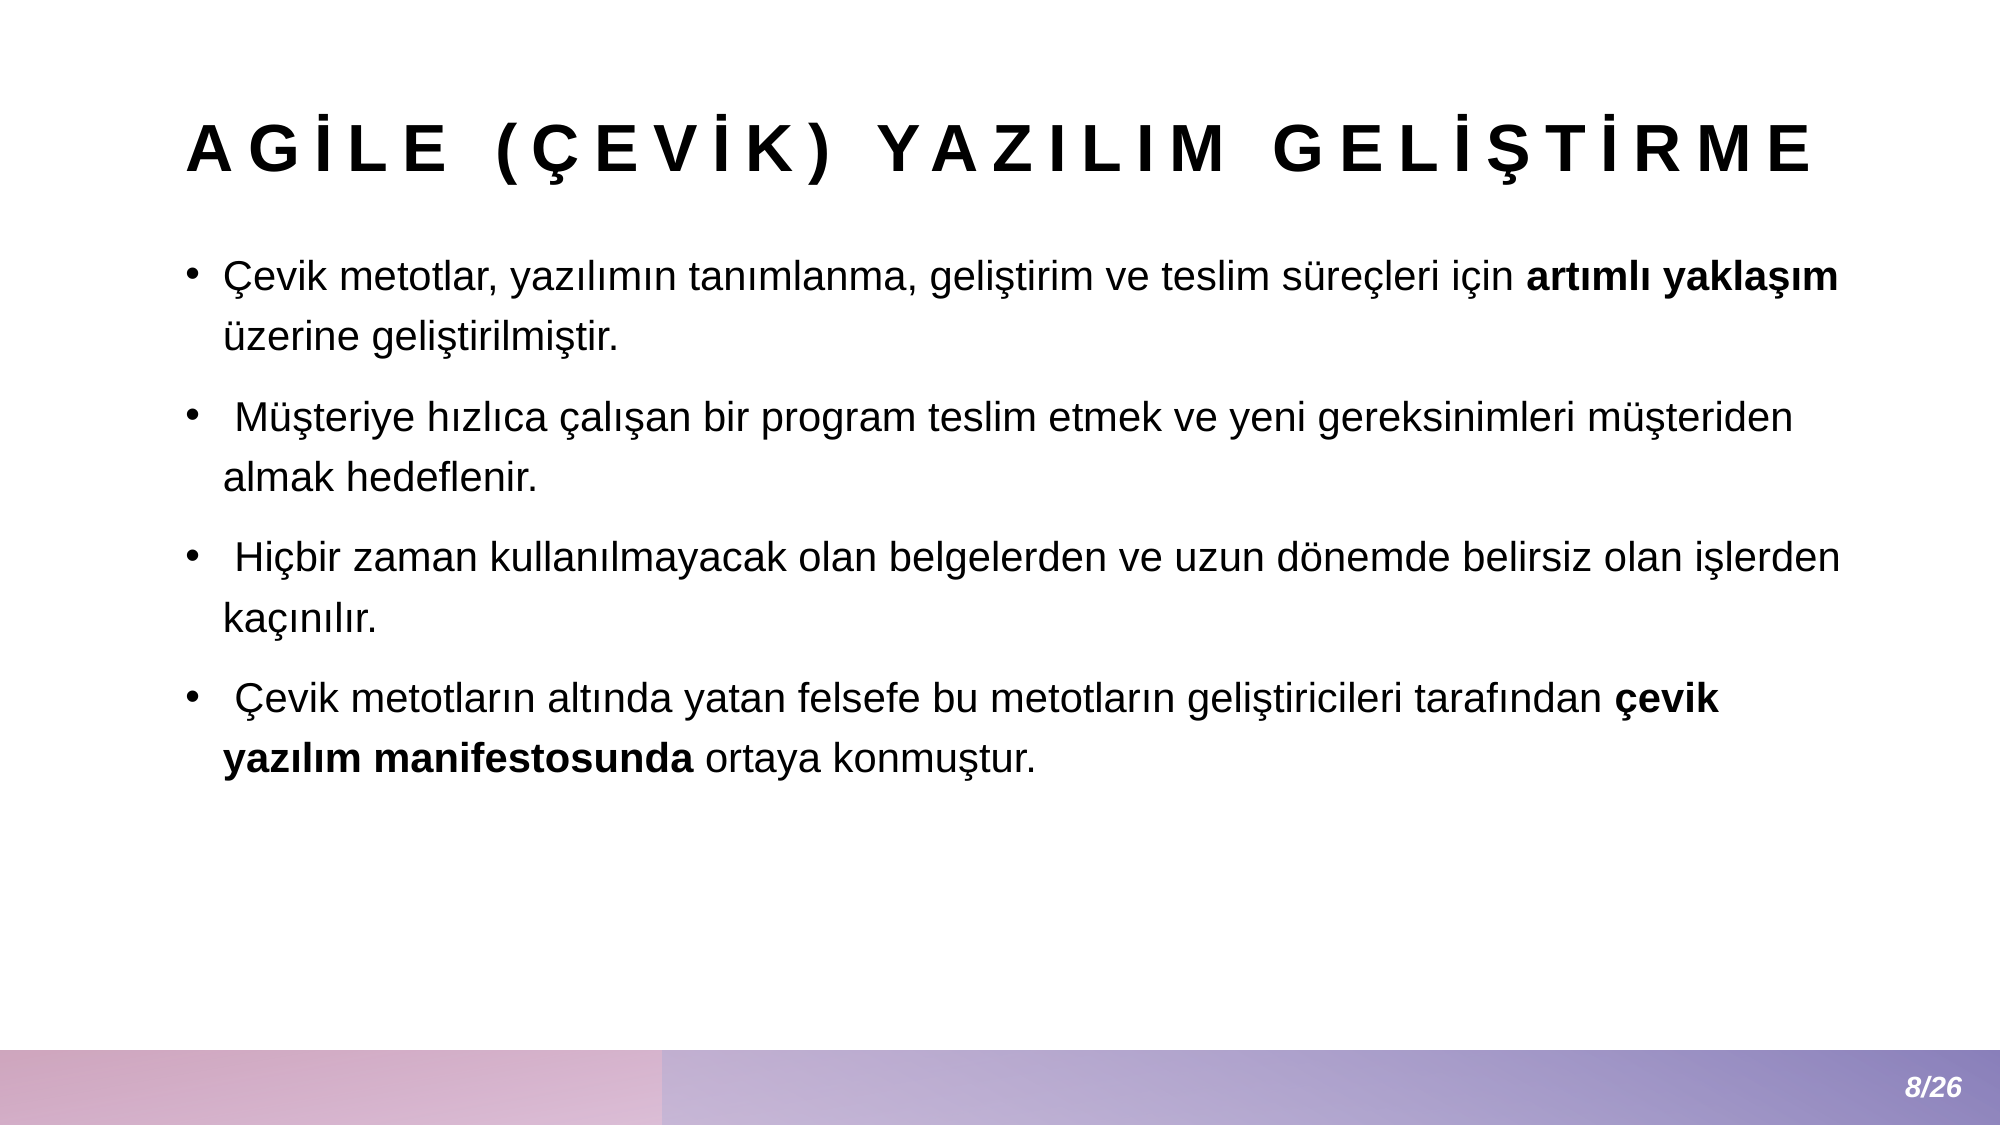

# Agile (ÇEVİK) yAZILIM gELİŞTİRME
Çevik metotlar, yazılımın tanımlanma, geliştirim ve teslim süreçleri için artımlı yaklaşım üzerine geliştirilmiştir.
 Müşteriye hızlıca çalışan bir program teslim etmek ve yeni gereksinimleri müşteriden almak hedeflenir.
 Hiçbir zaman kullanılmayacak olan belgelerden ve uzun dönemde belirsiz olan işlerden kaçınılır.
 Çevik metotların altında yatan felsefe bu metotların geliştiricileri tarafından çevik yazılım manifestosunda ortaya konmuştur.
8/26